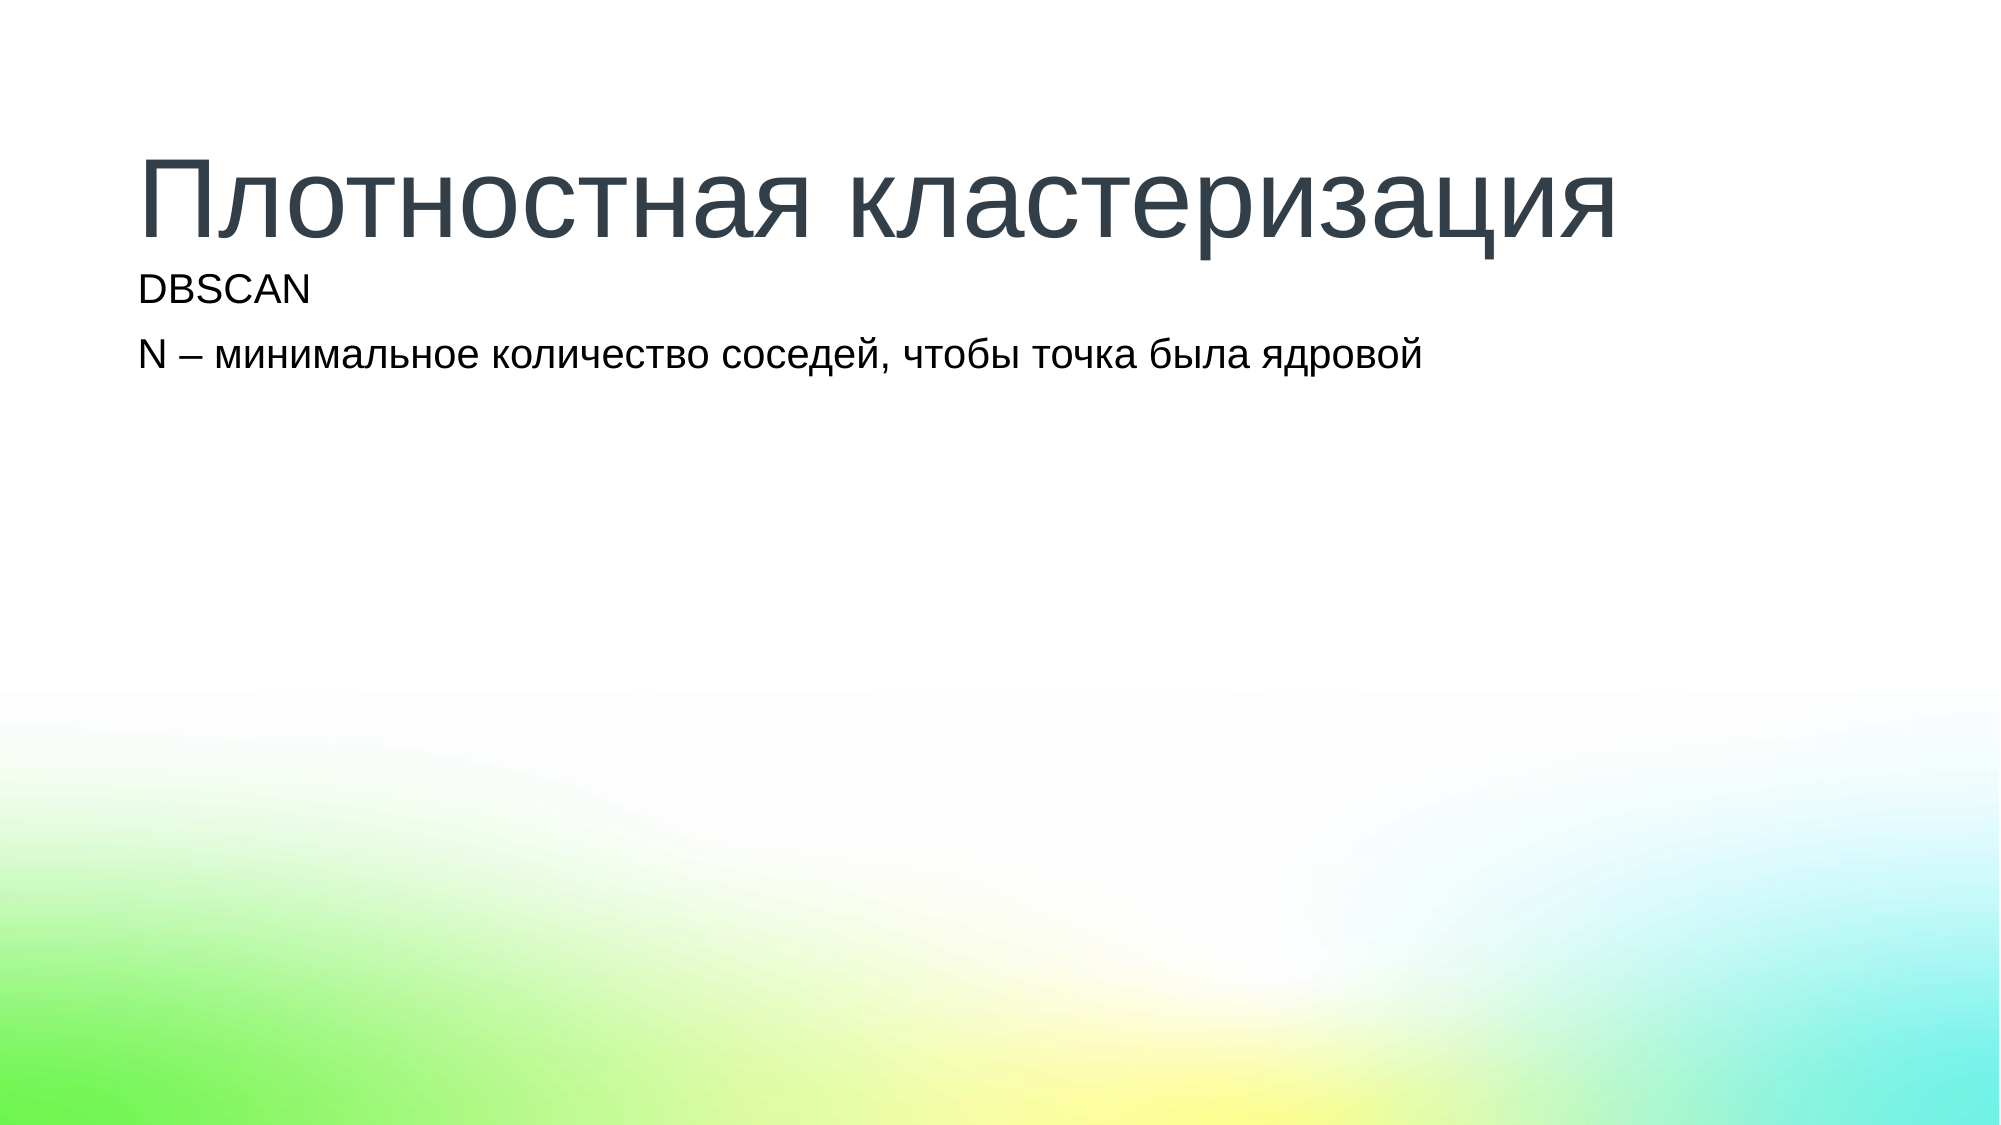

Плотностная кластеризация
DBSCAN
N – минимальное количество соседей, чтобы точка была ядровой